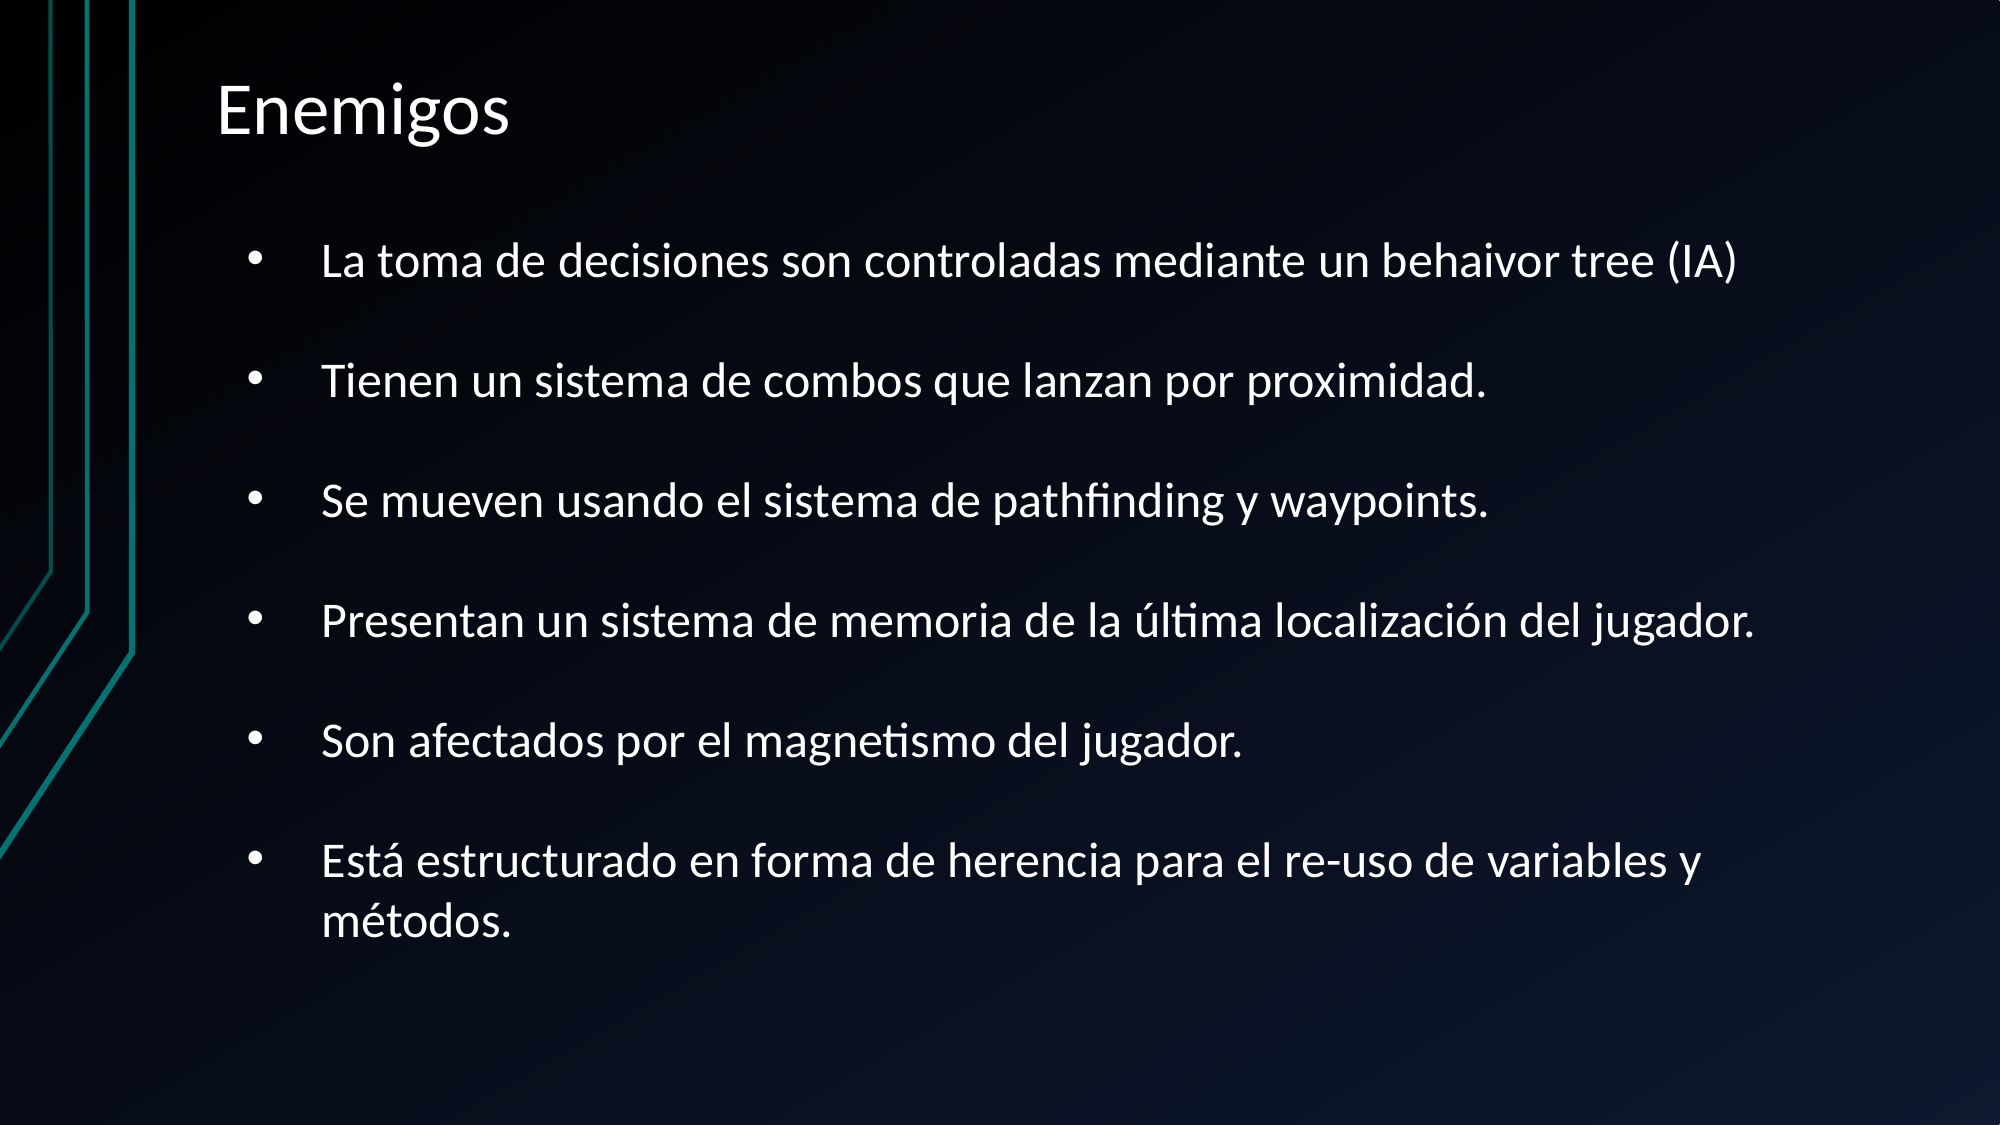

# Enemigos
La toma de decisiones son controladas mediante un behaivor tree (IA)

Tienen un sistema de combos que lanzan por proximidad.

Se mueven usando el sistema de pathfinding y waypoints.

Presentan un sistema de memoria de la última localización del jugador.

Son afectados por el magnetismo del jugador.

Está estructurado en forma de herencia para el re-uso de variables y métodos.